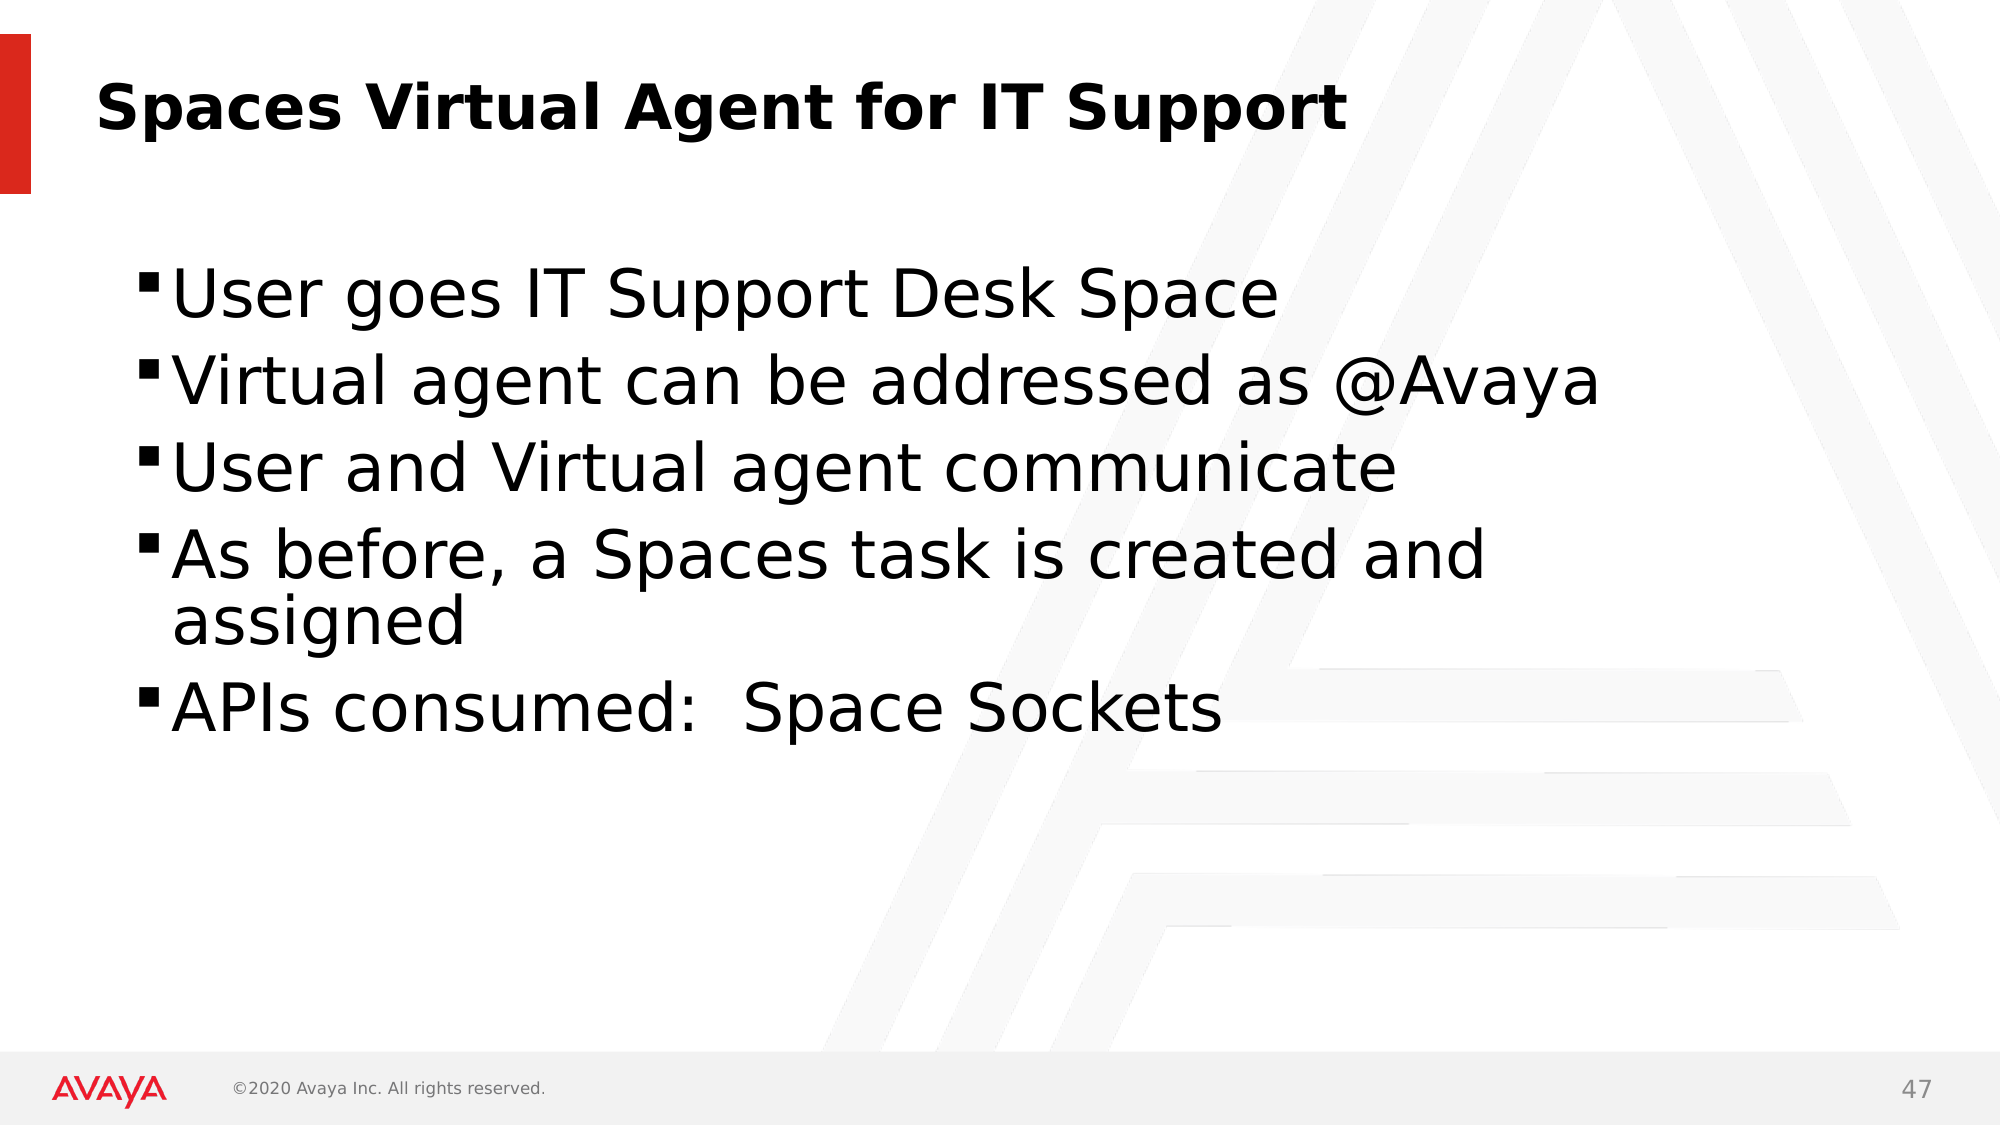

# Spaces Virtual Agent for IT Support
User goes IT Support Desk Space
Virtual agent can be addressed as @Avaya
User and Virtual agent communicate
As before, a Spaces task is created and assigned
APIs consumed:  Space Sockets